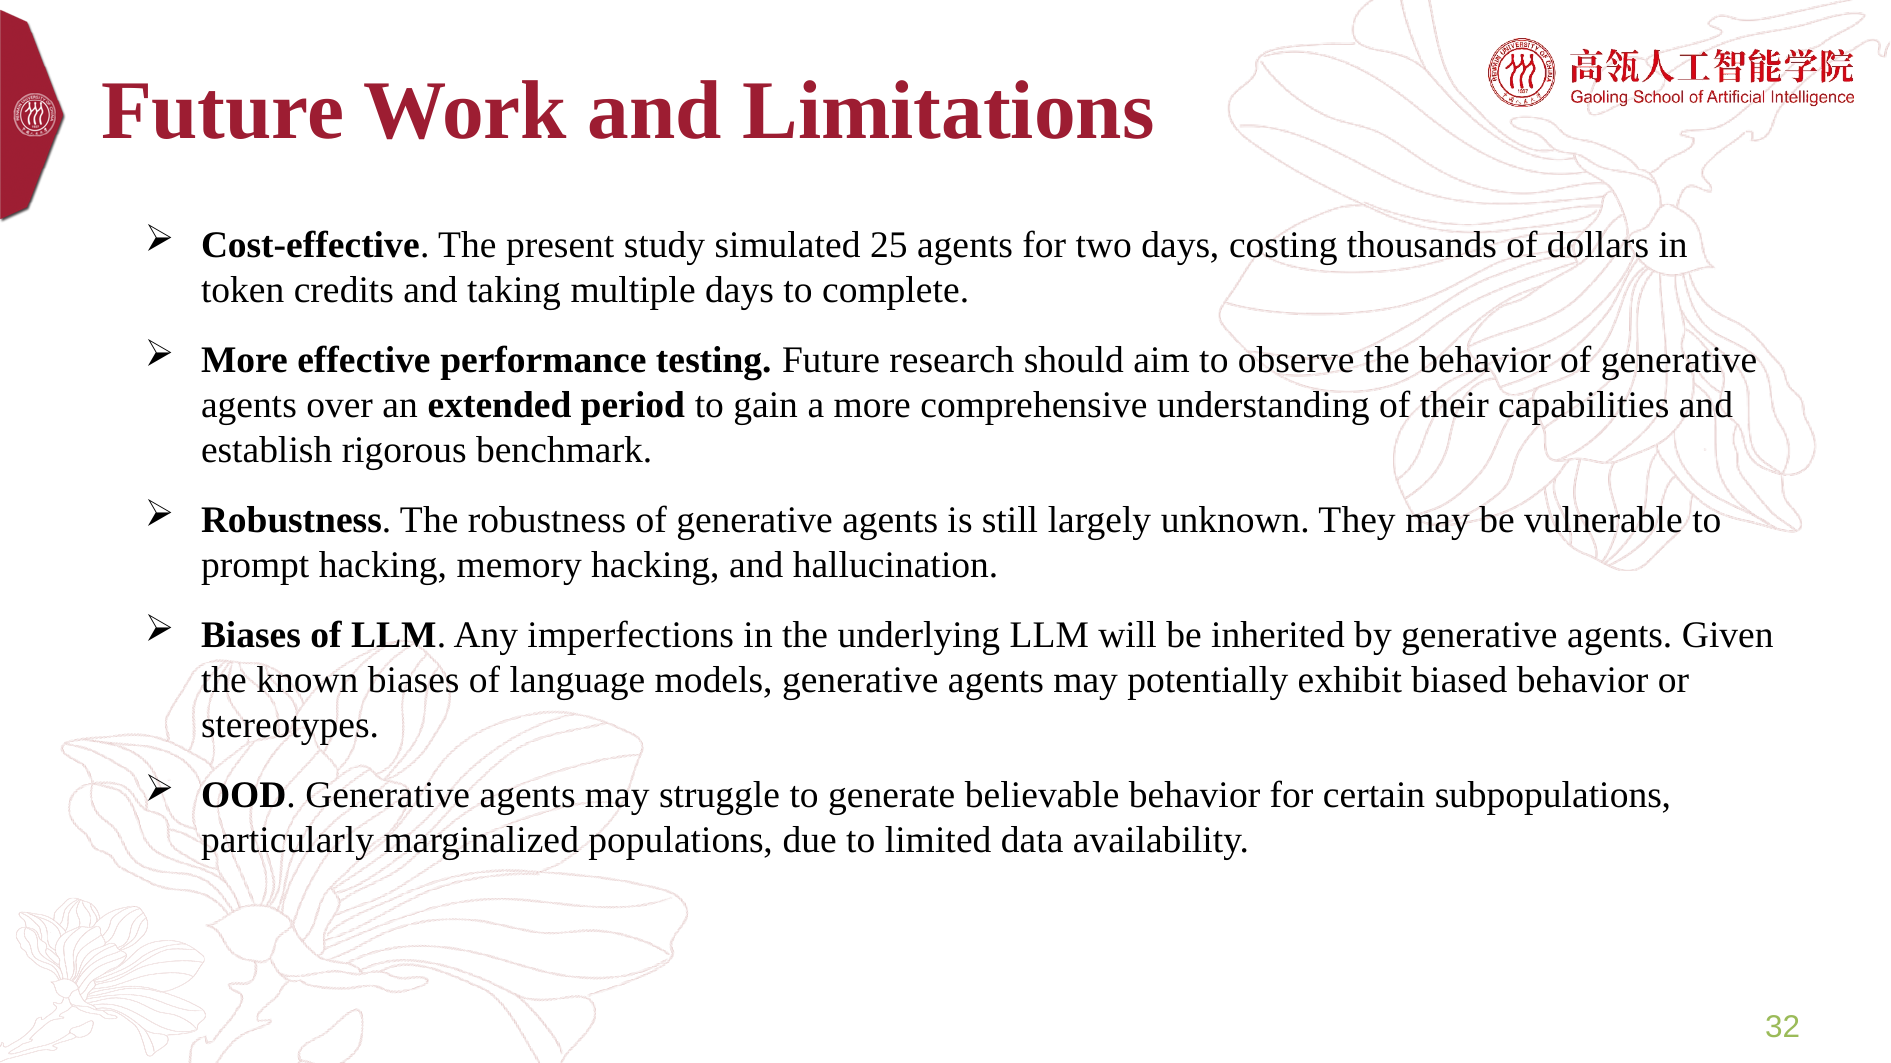

# Future Work and Limitations
Cost-effective. The present study simulated 25 agents for two days, costing thousands of dollars in token credits and taking multiple days to complete.
More effective performance testing. Future research should aim to observe the behavior of generative agents over an extended period to gain a more comprehensive understanding of their capabilities and establish rigorous benchmark.
Robustness. The robustness of generative agents is still largely unknown. They may be vulnerable to prompt hacking, memory hacking, and hallucination.
Biases of LLM. Any imperfections in the underlying LLM will be inherited by generative agents. Given the known biases of language models, generative agents may potentially exhibit biased behavior or stereotypes.
OOD. Generative agents may struggle to generate believable behavior for certain subpopulations, particularly marginalized populations, due to limited data availability.